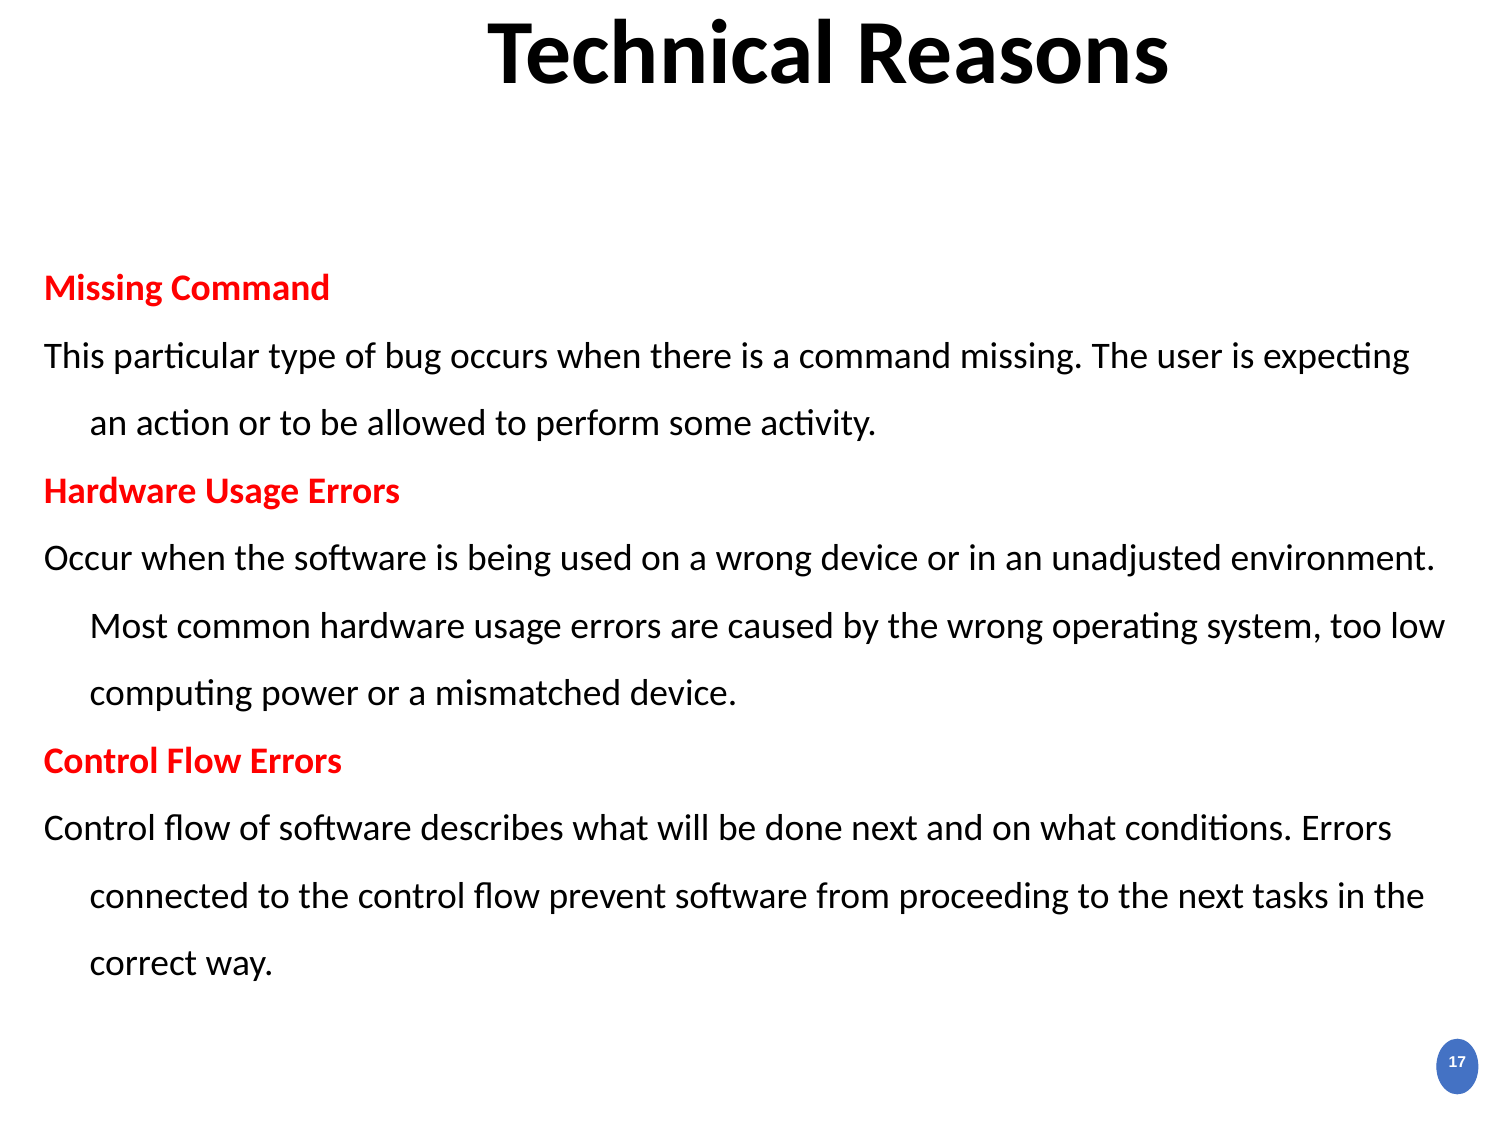

Technical Reasons

Missing Command
This particular type of bug occurs when there is a command missing. The user is expecting an action or to be allowed to perform some activity.
Hardware Usage Errors
Occur when the software is being used on a wrong device or in an unadjusted environment. Most common hardware usage errors are caused by the wrong operating system, too low computing power or a mismatched device.
Control Flow Errors
Control flow of software describes what will be done next and on what conditions. Errors connected to the control flow prevent software from proceeding to the next tasks in the correct way.